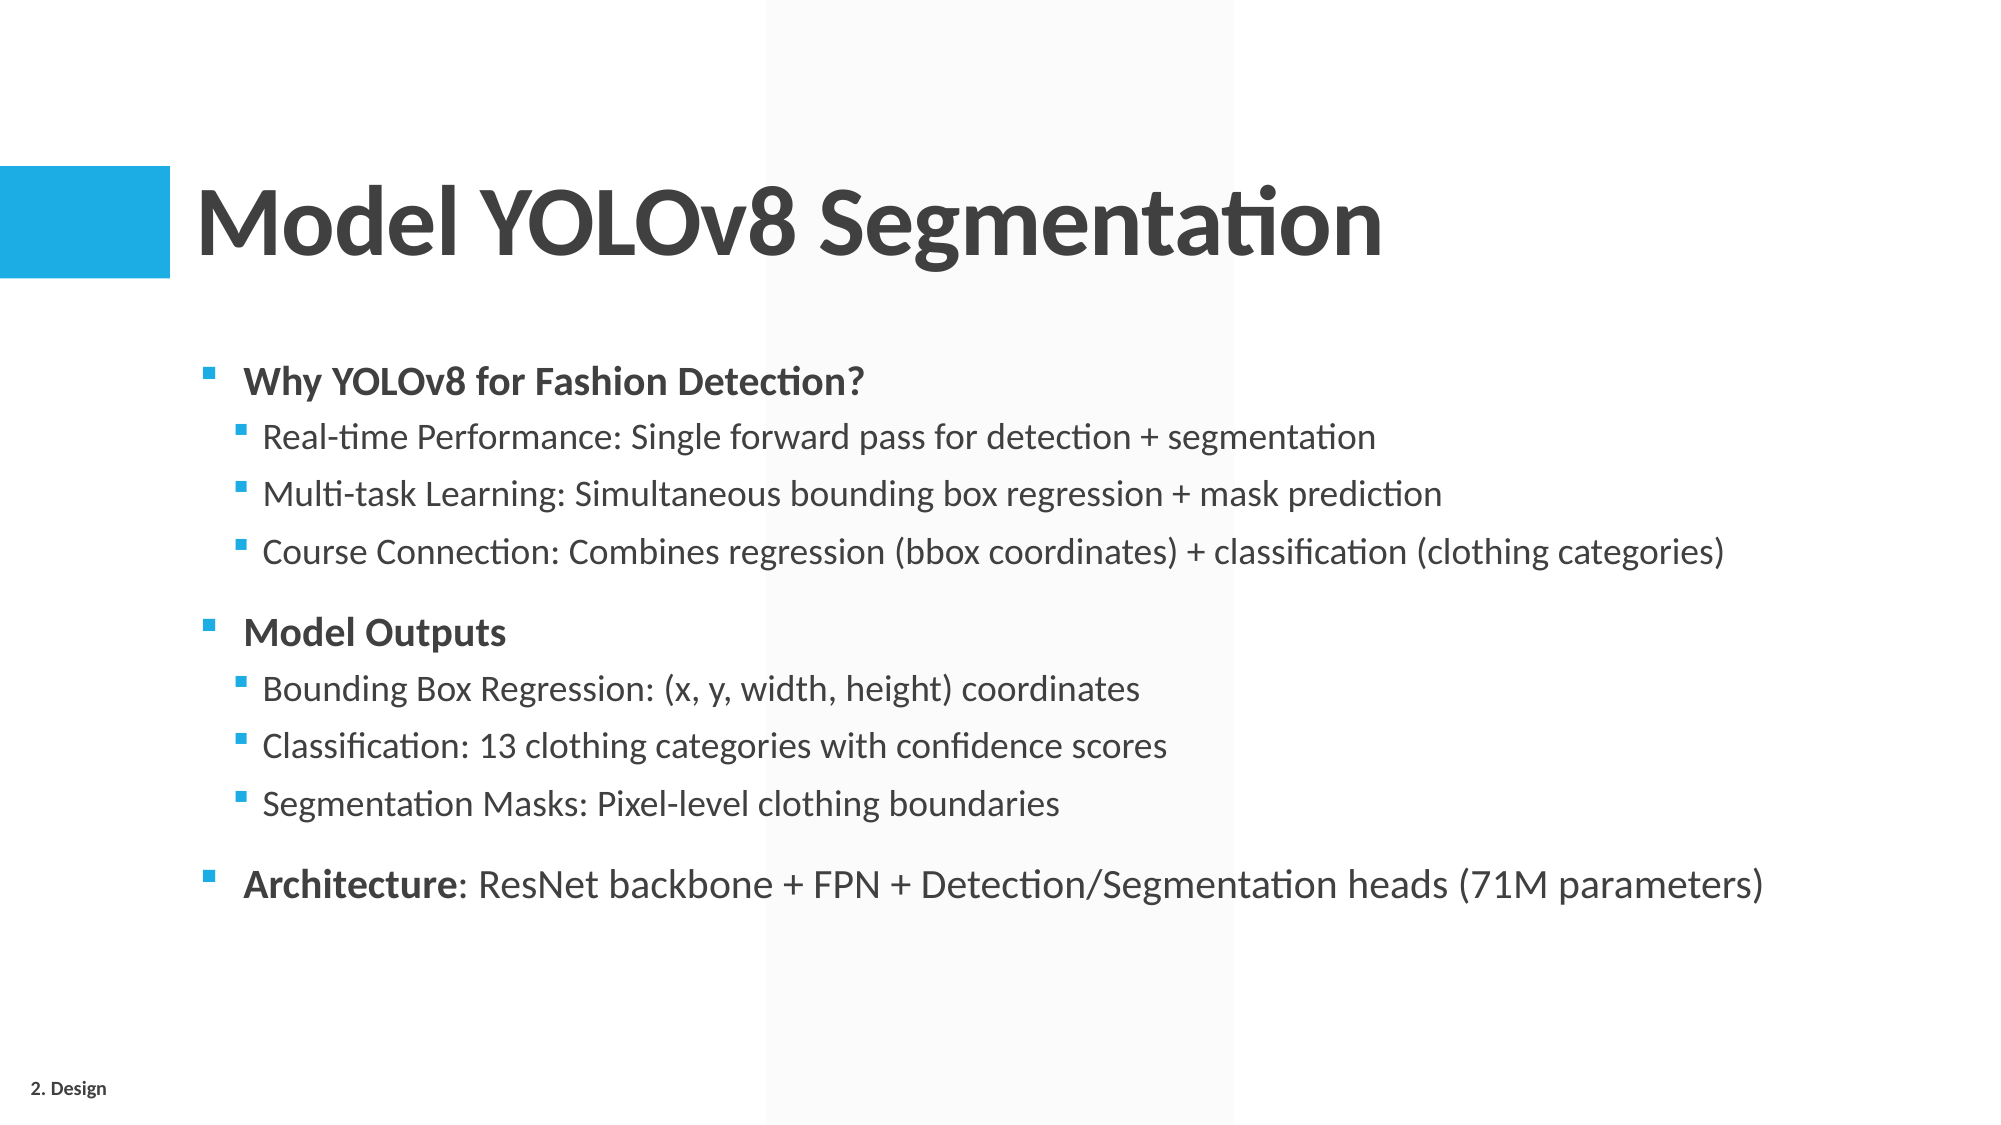

# Model YOLOv8 Segmentation
Why YOLOv8 for Fashion Detection?
Real-time Performance: Single forward pass for detection + segmentation
Multi-task Learning: Simultaneous bounding box regression + mask prediction
Course Connection: Combines regression (bbox coordinates) + classification (clothing categories)
Model Outputs
Bounding Box Regression: (x, y, width, height) coordinates
Classification: 13 clothing categories with confidence scores
Segmentation Masks: Pixel-level clothing boundaries
Architecture: ResNet backbone + FPN + Detection/Segmentation heads (71M parameters)

  2. Design